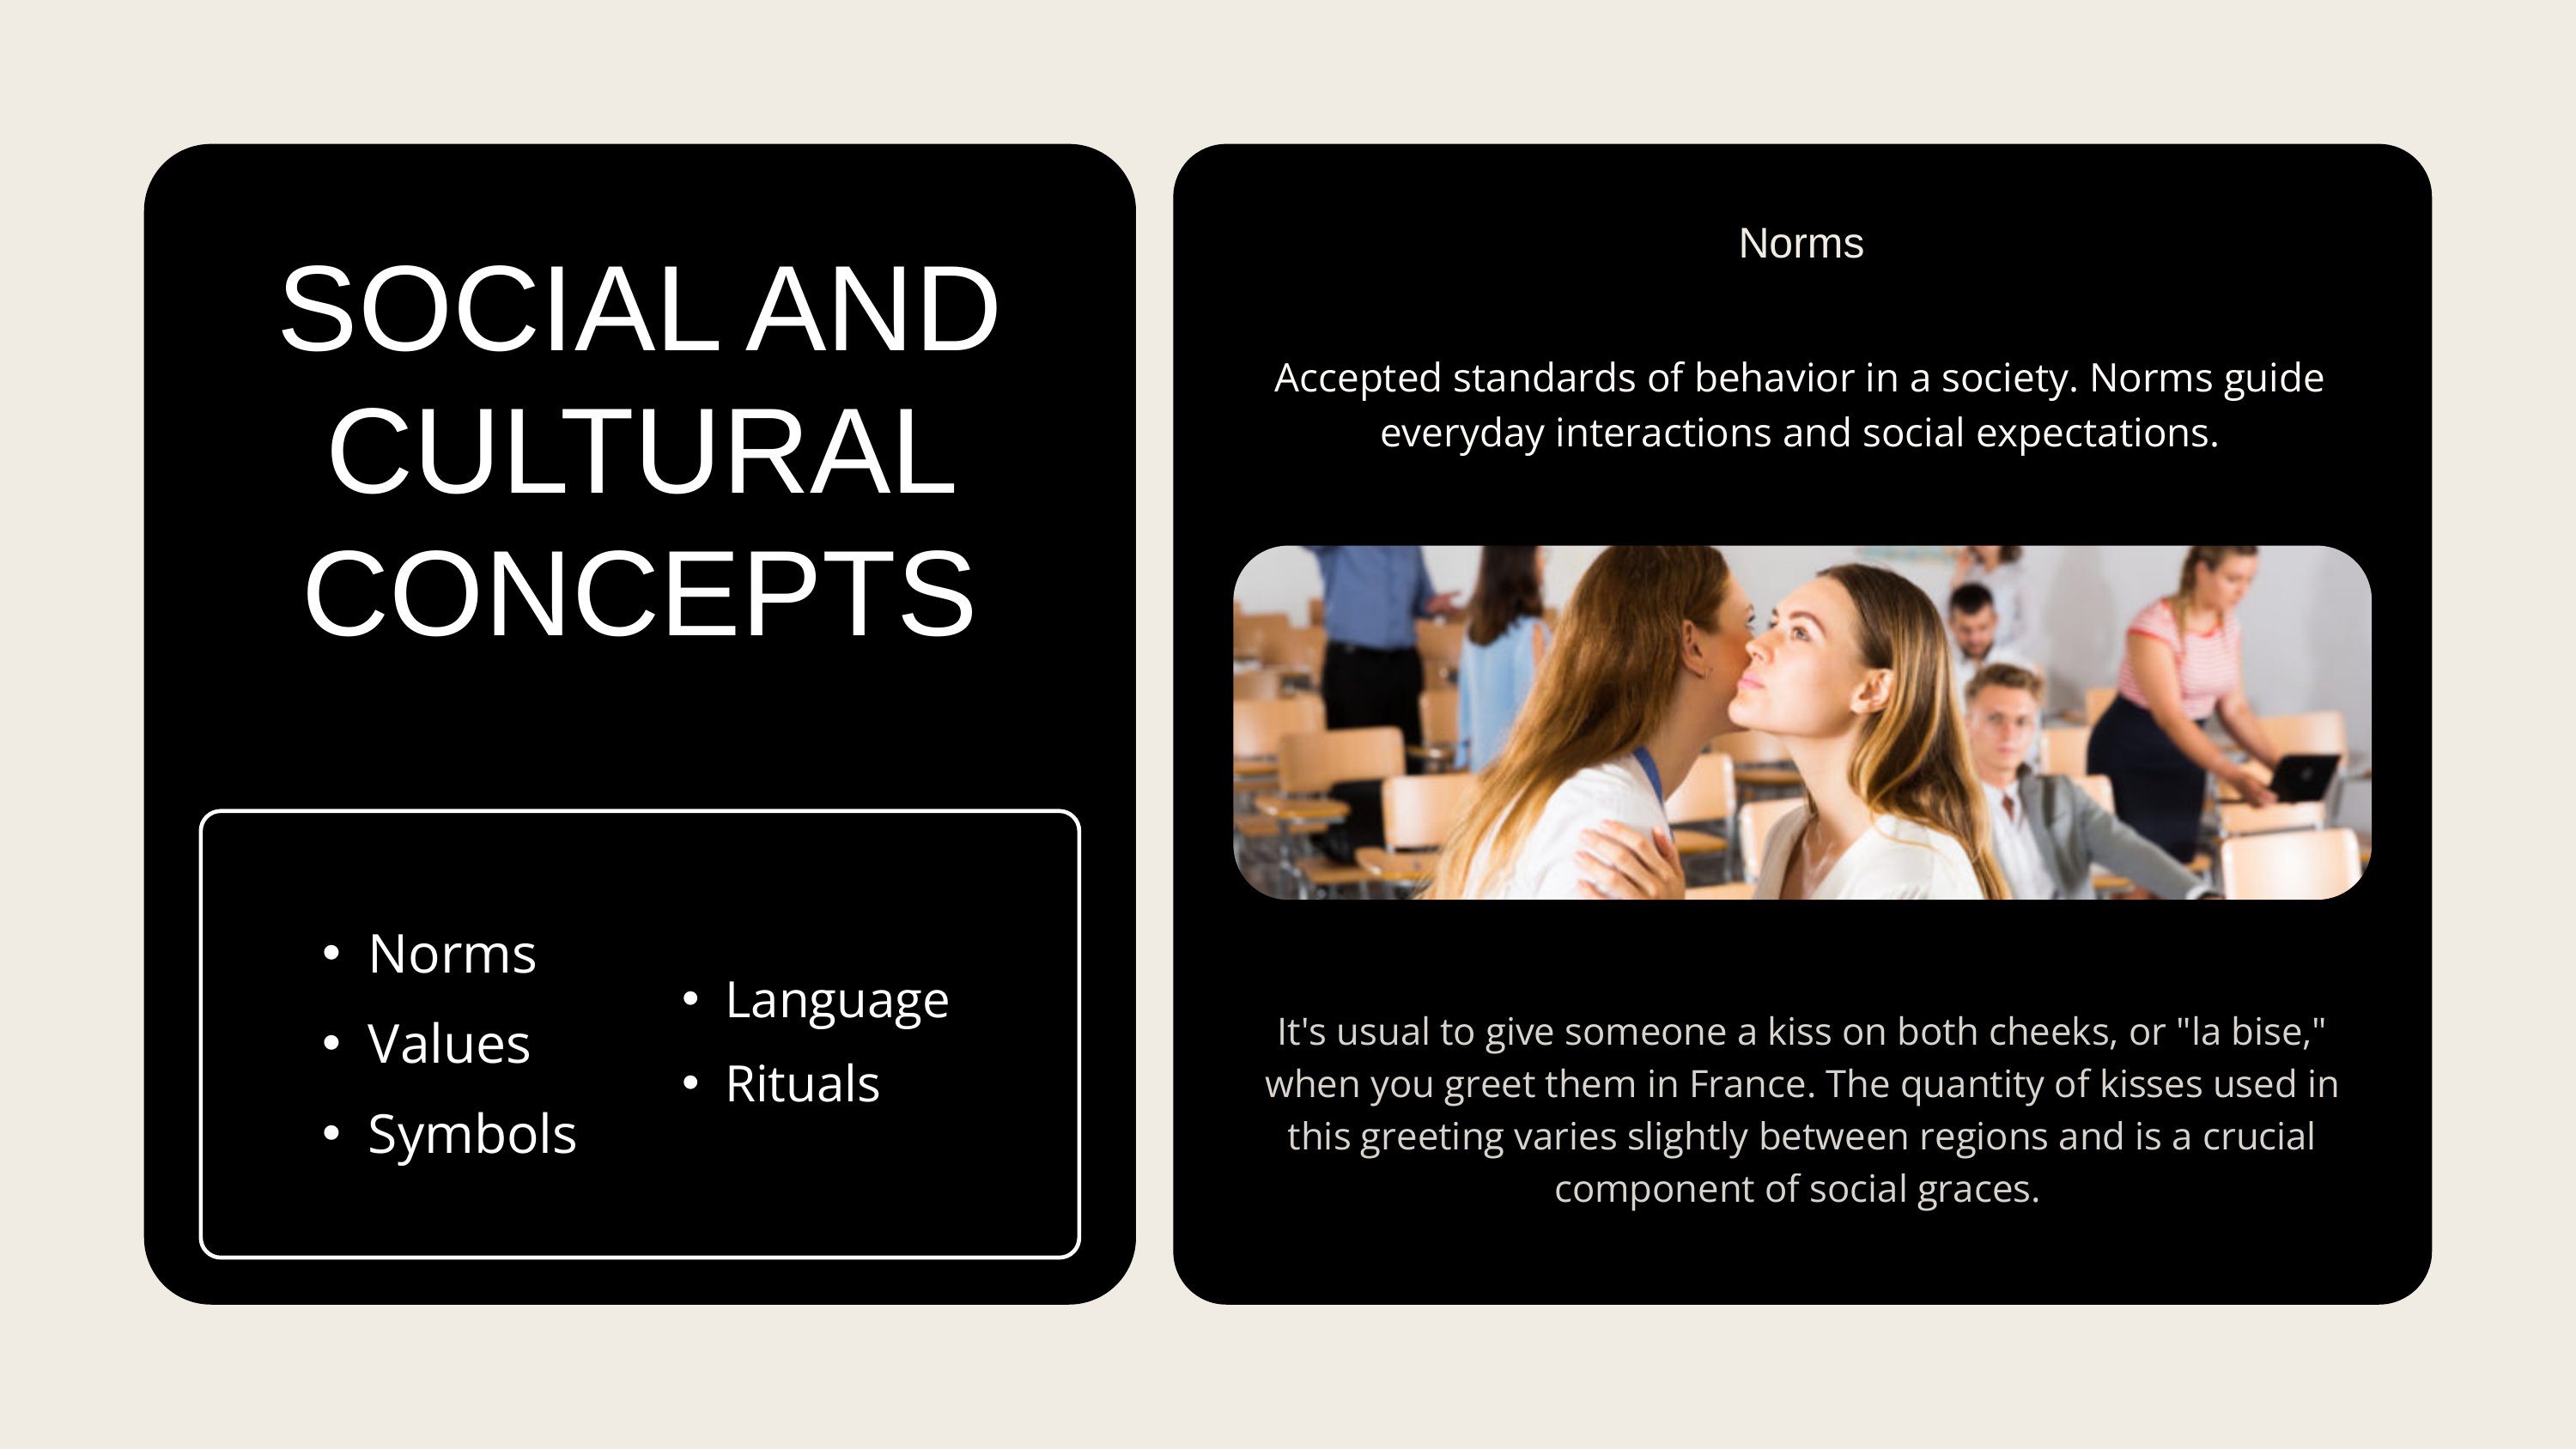

Norms
SOCIAL AND CULTURAL CONCEPTS
Accepted standards of behavior in a society. Norms guide everyday interactions and social expectations.

Norms
Values
Symbols
Language
Rituals
It's usual to give someone a kiss on both cheeks, or "la bise," when you greet them in France. The quantity of kisses used in this greeting varies slightly between regions and is a crucial component of social graces.